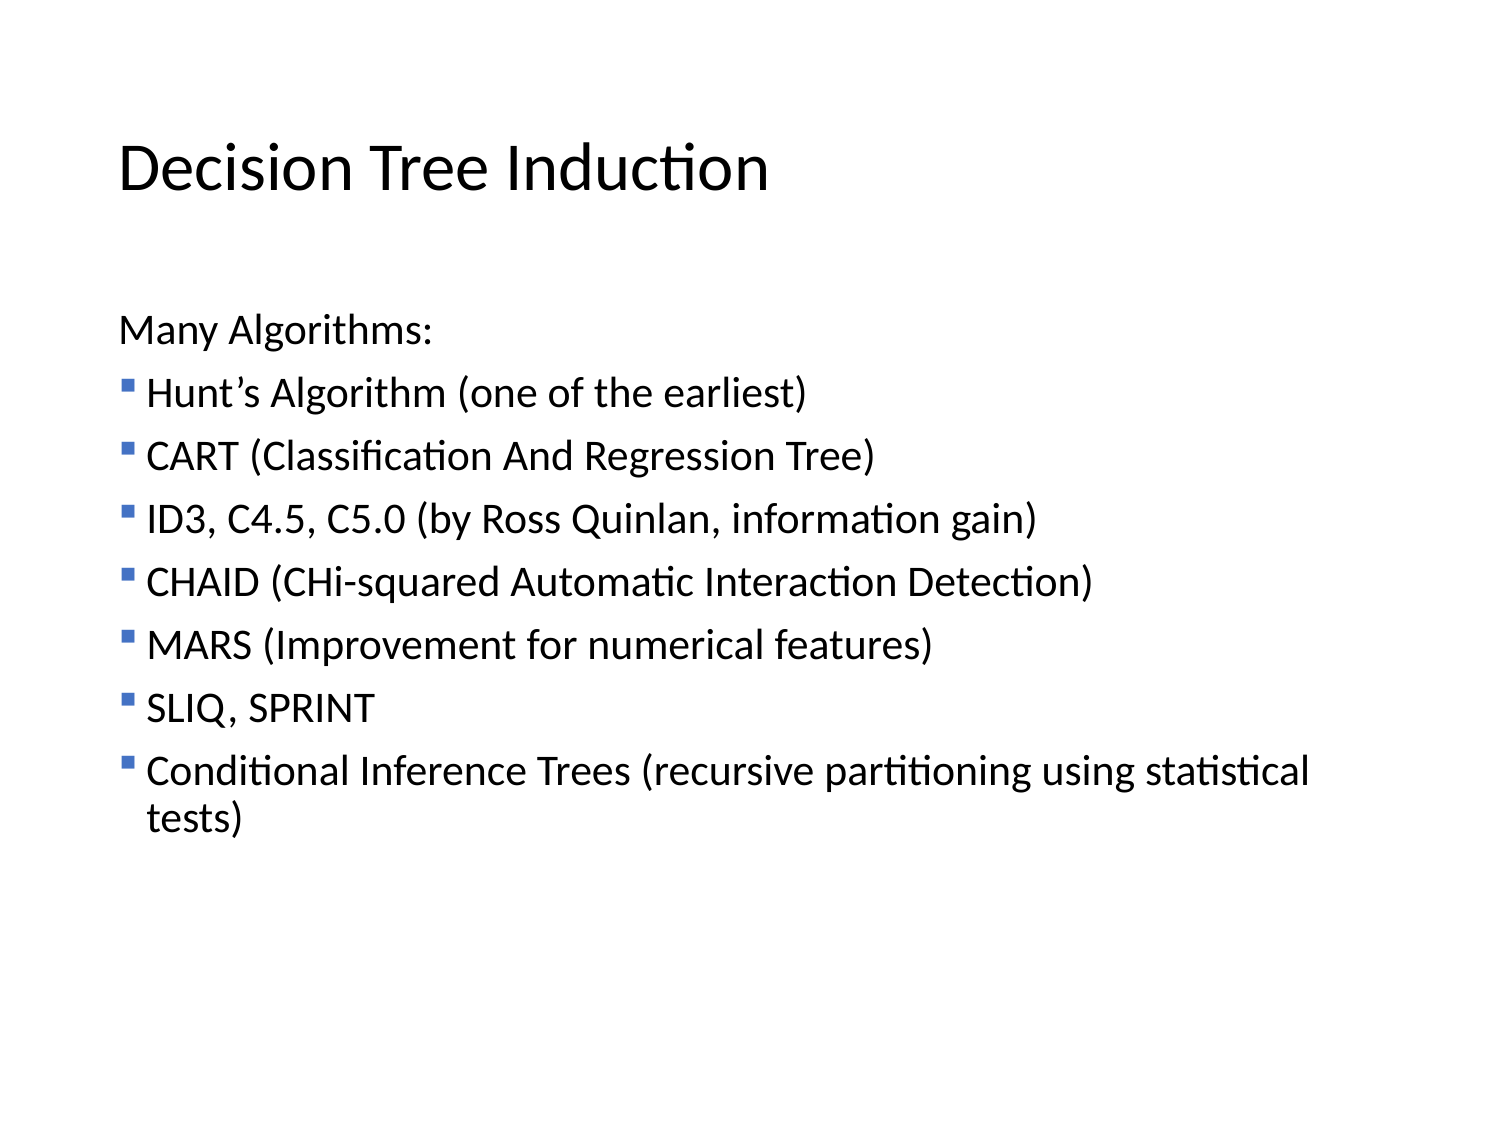

# Decision Tree Induction
Many Algorithms:
Hunt’s Algorithm (one of the earliest)
CART (Classification And Regression Tree)
ID3, C4.5, C5.0 (by Ross Quinlan, information gain)
CHAID (CHi-squared Automatic Interaction Detection)
MARS (Improvement for numerical features)
SLIQ, SPRINT
Conditional Inference Trees (recursive partitioning using statistical tests)